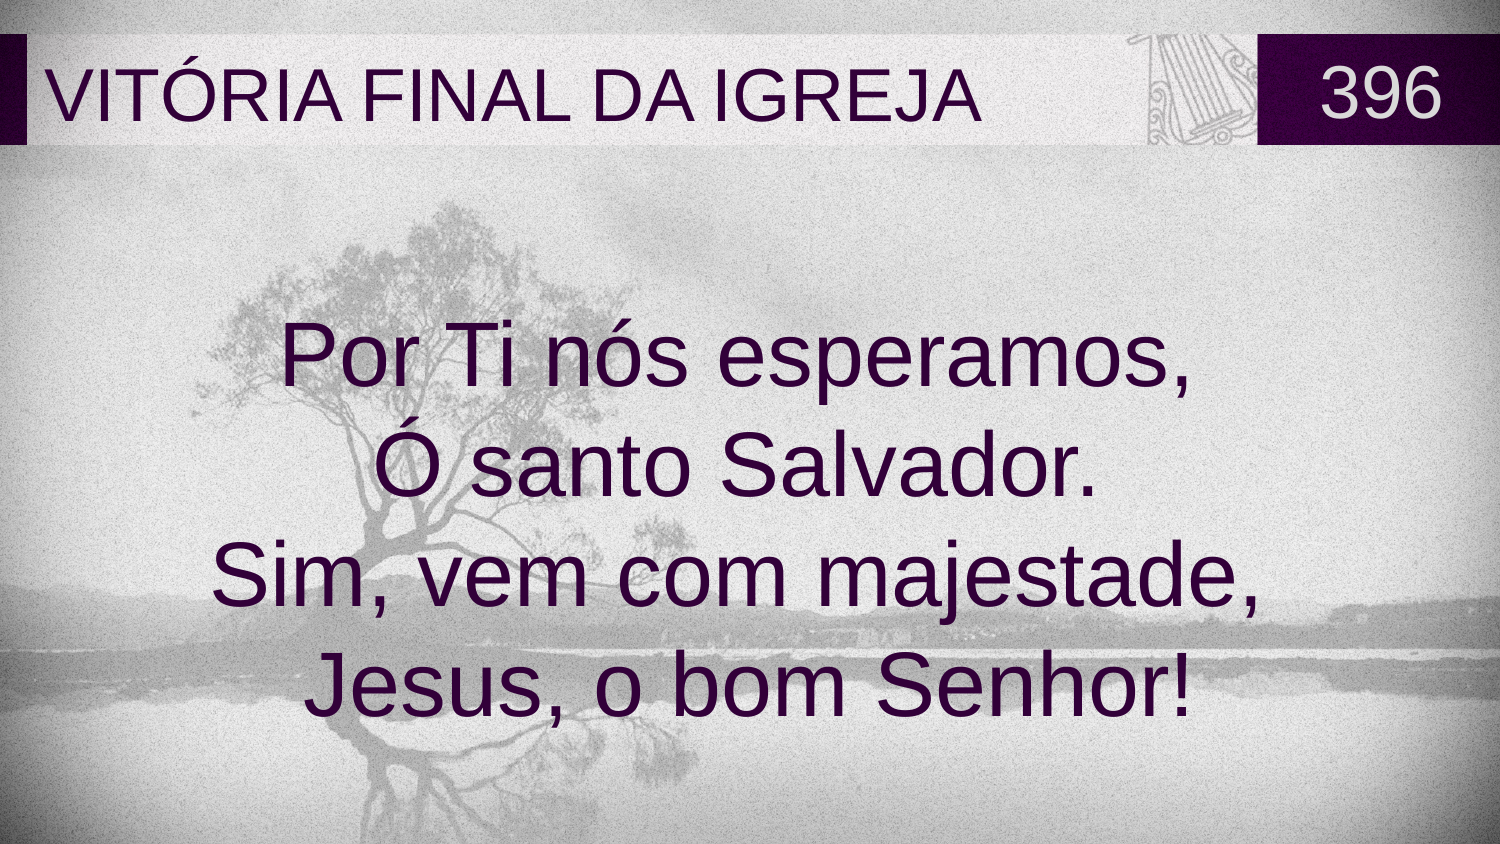

# VITÓRIA FINAL DA IGREJA
396
Por Ti nós esperamos,
Ó santo Salvador.
Sim, vem com majestade,
Jesus, o bom Senhor!